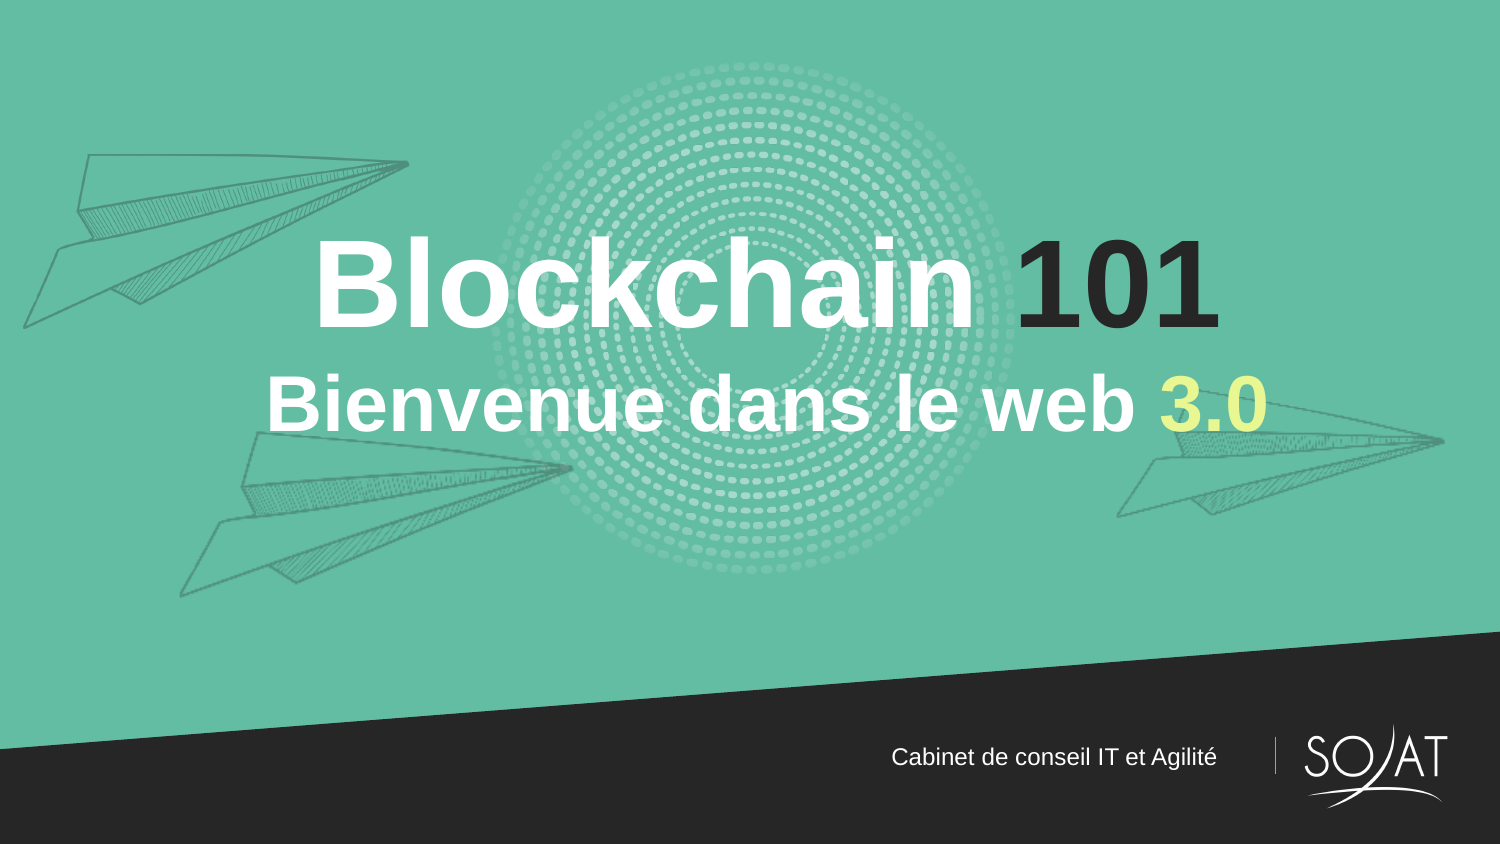

# Blockchain 101 Bienvenue dans le web 3.0